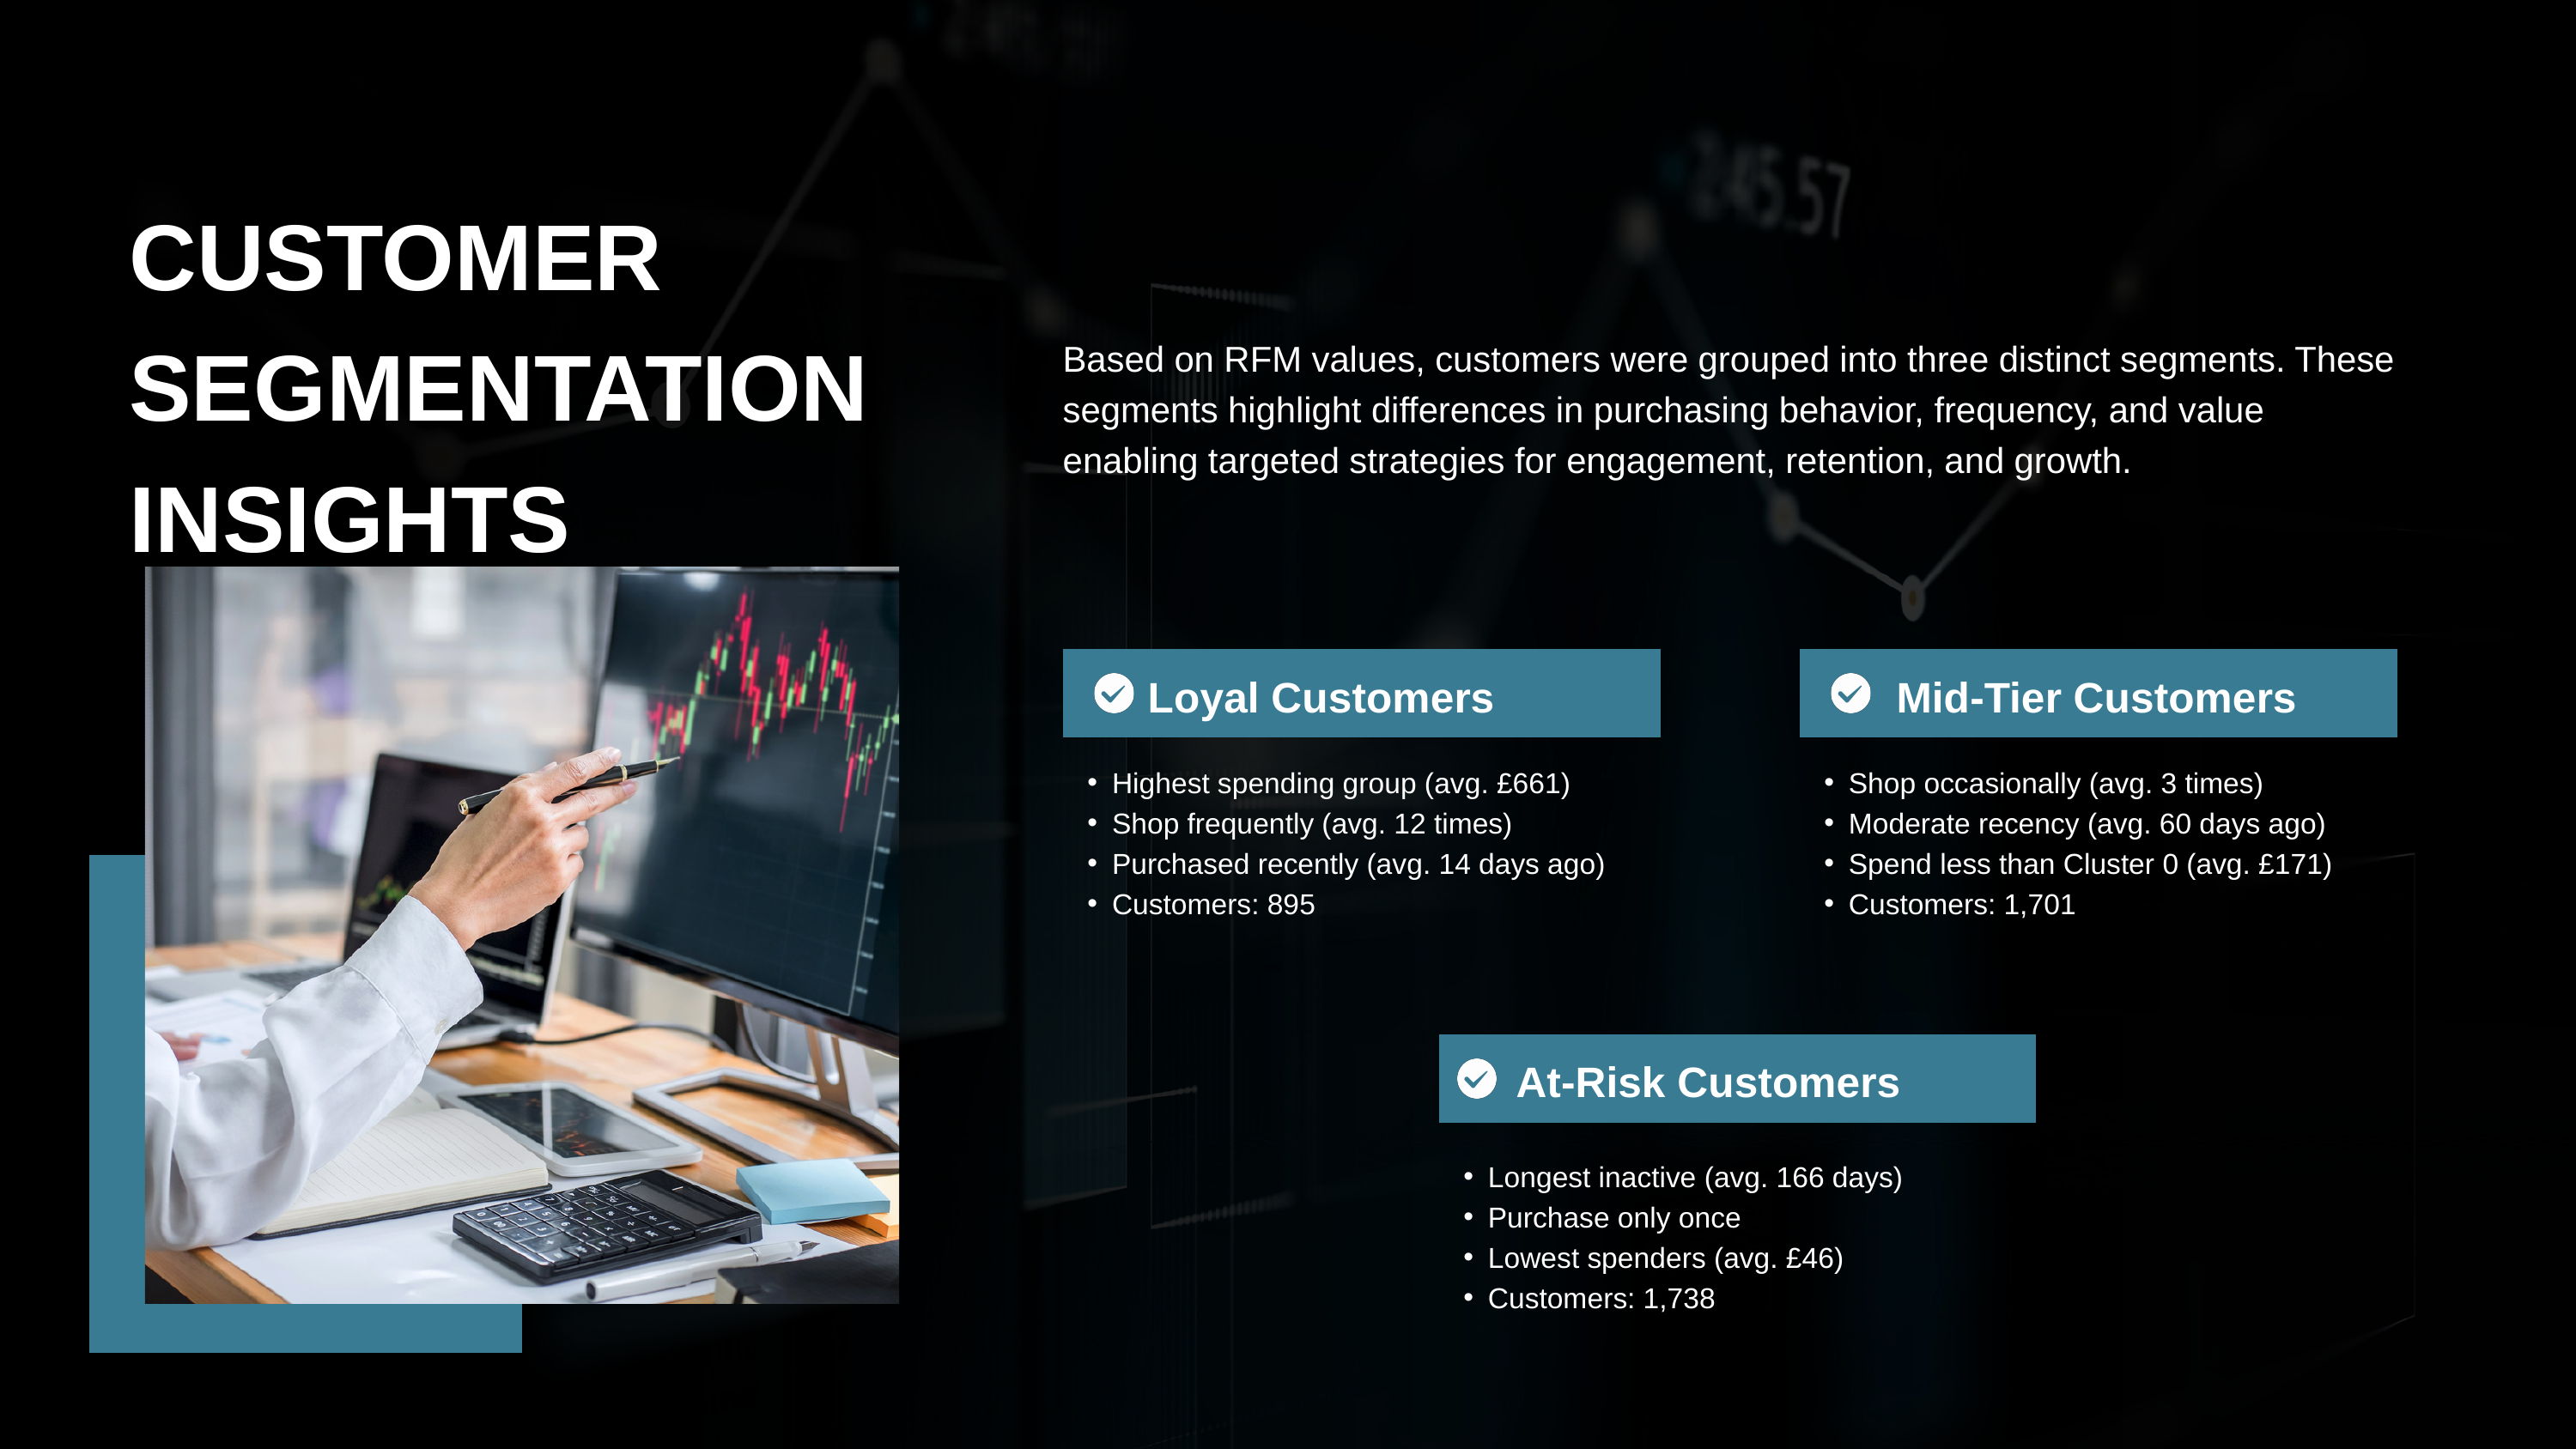

CUSTOMER SEGMENTATION INSIGHTS
Based on RFM values, customers were grouped into three distinct segments. These segments highlight differences in purchasing behavior, frequency, and value  enabling targeted strategies for engagement, retention, and growth.

Loyal Customers
 Mid-Tier Customers

Highest spending group (avg. £661)
Shop frequently (avg. 12 times)
Purchased recently (avg. 14 days ago)
Customers: 895

Shop occasionally (avg. 3 times)
Moderate recency (avg. 60 days ago)
Spend less than Cluster 0 (avg. £171)
Customers: 1,701

At-Risk Customers

Longest inactive (avg. 166 days)
Purchase only once
Lowest spenders (avg. £46)
Customers: 1,738